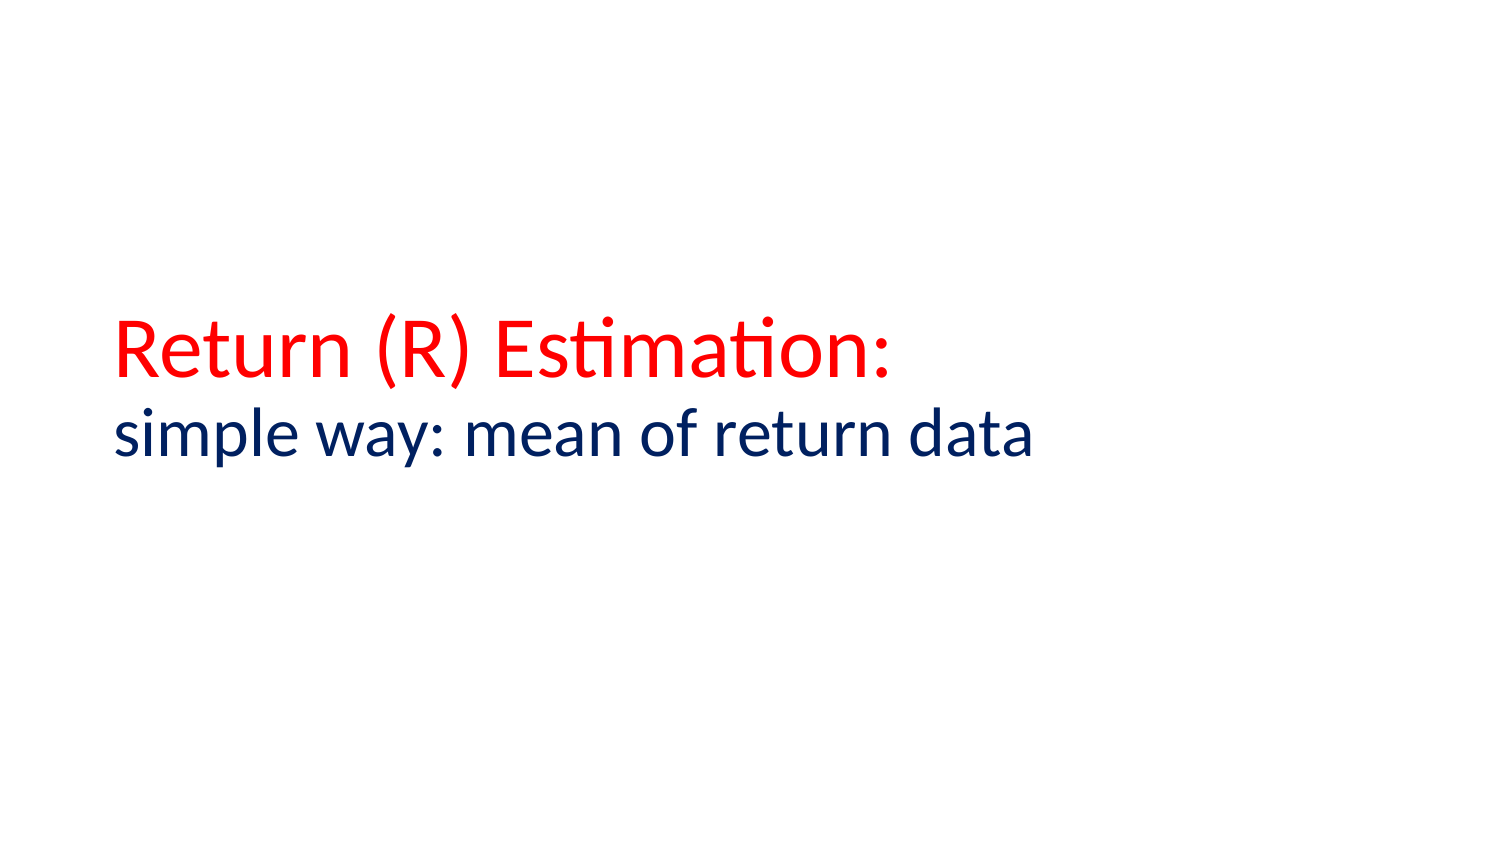

# Return (R) Estimation: simple way: mean of return data